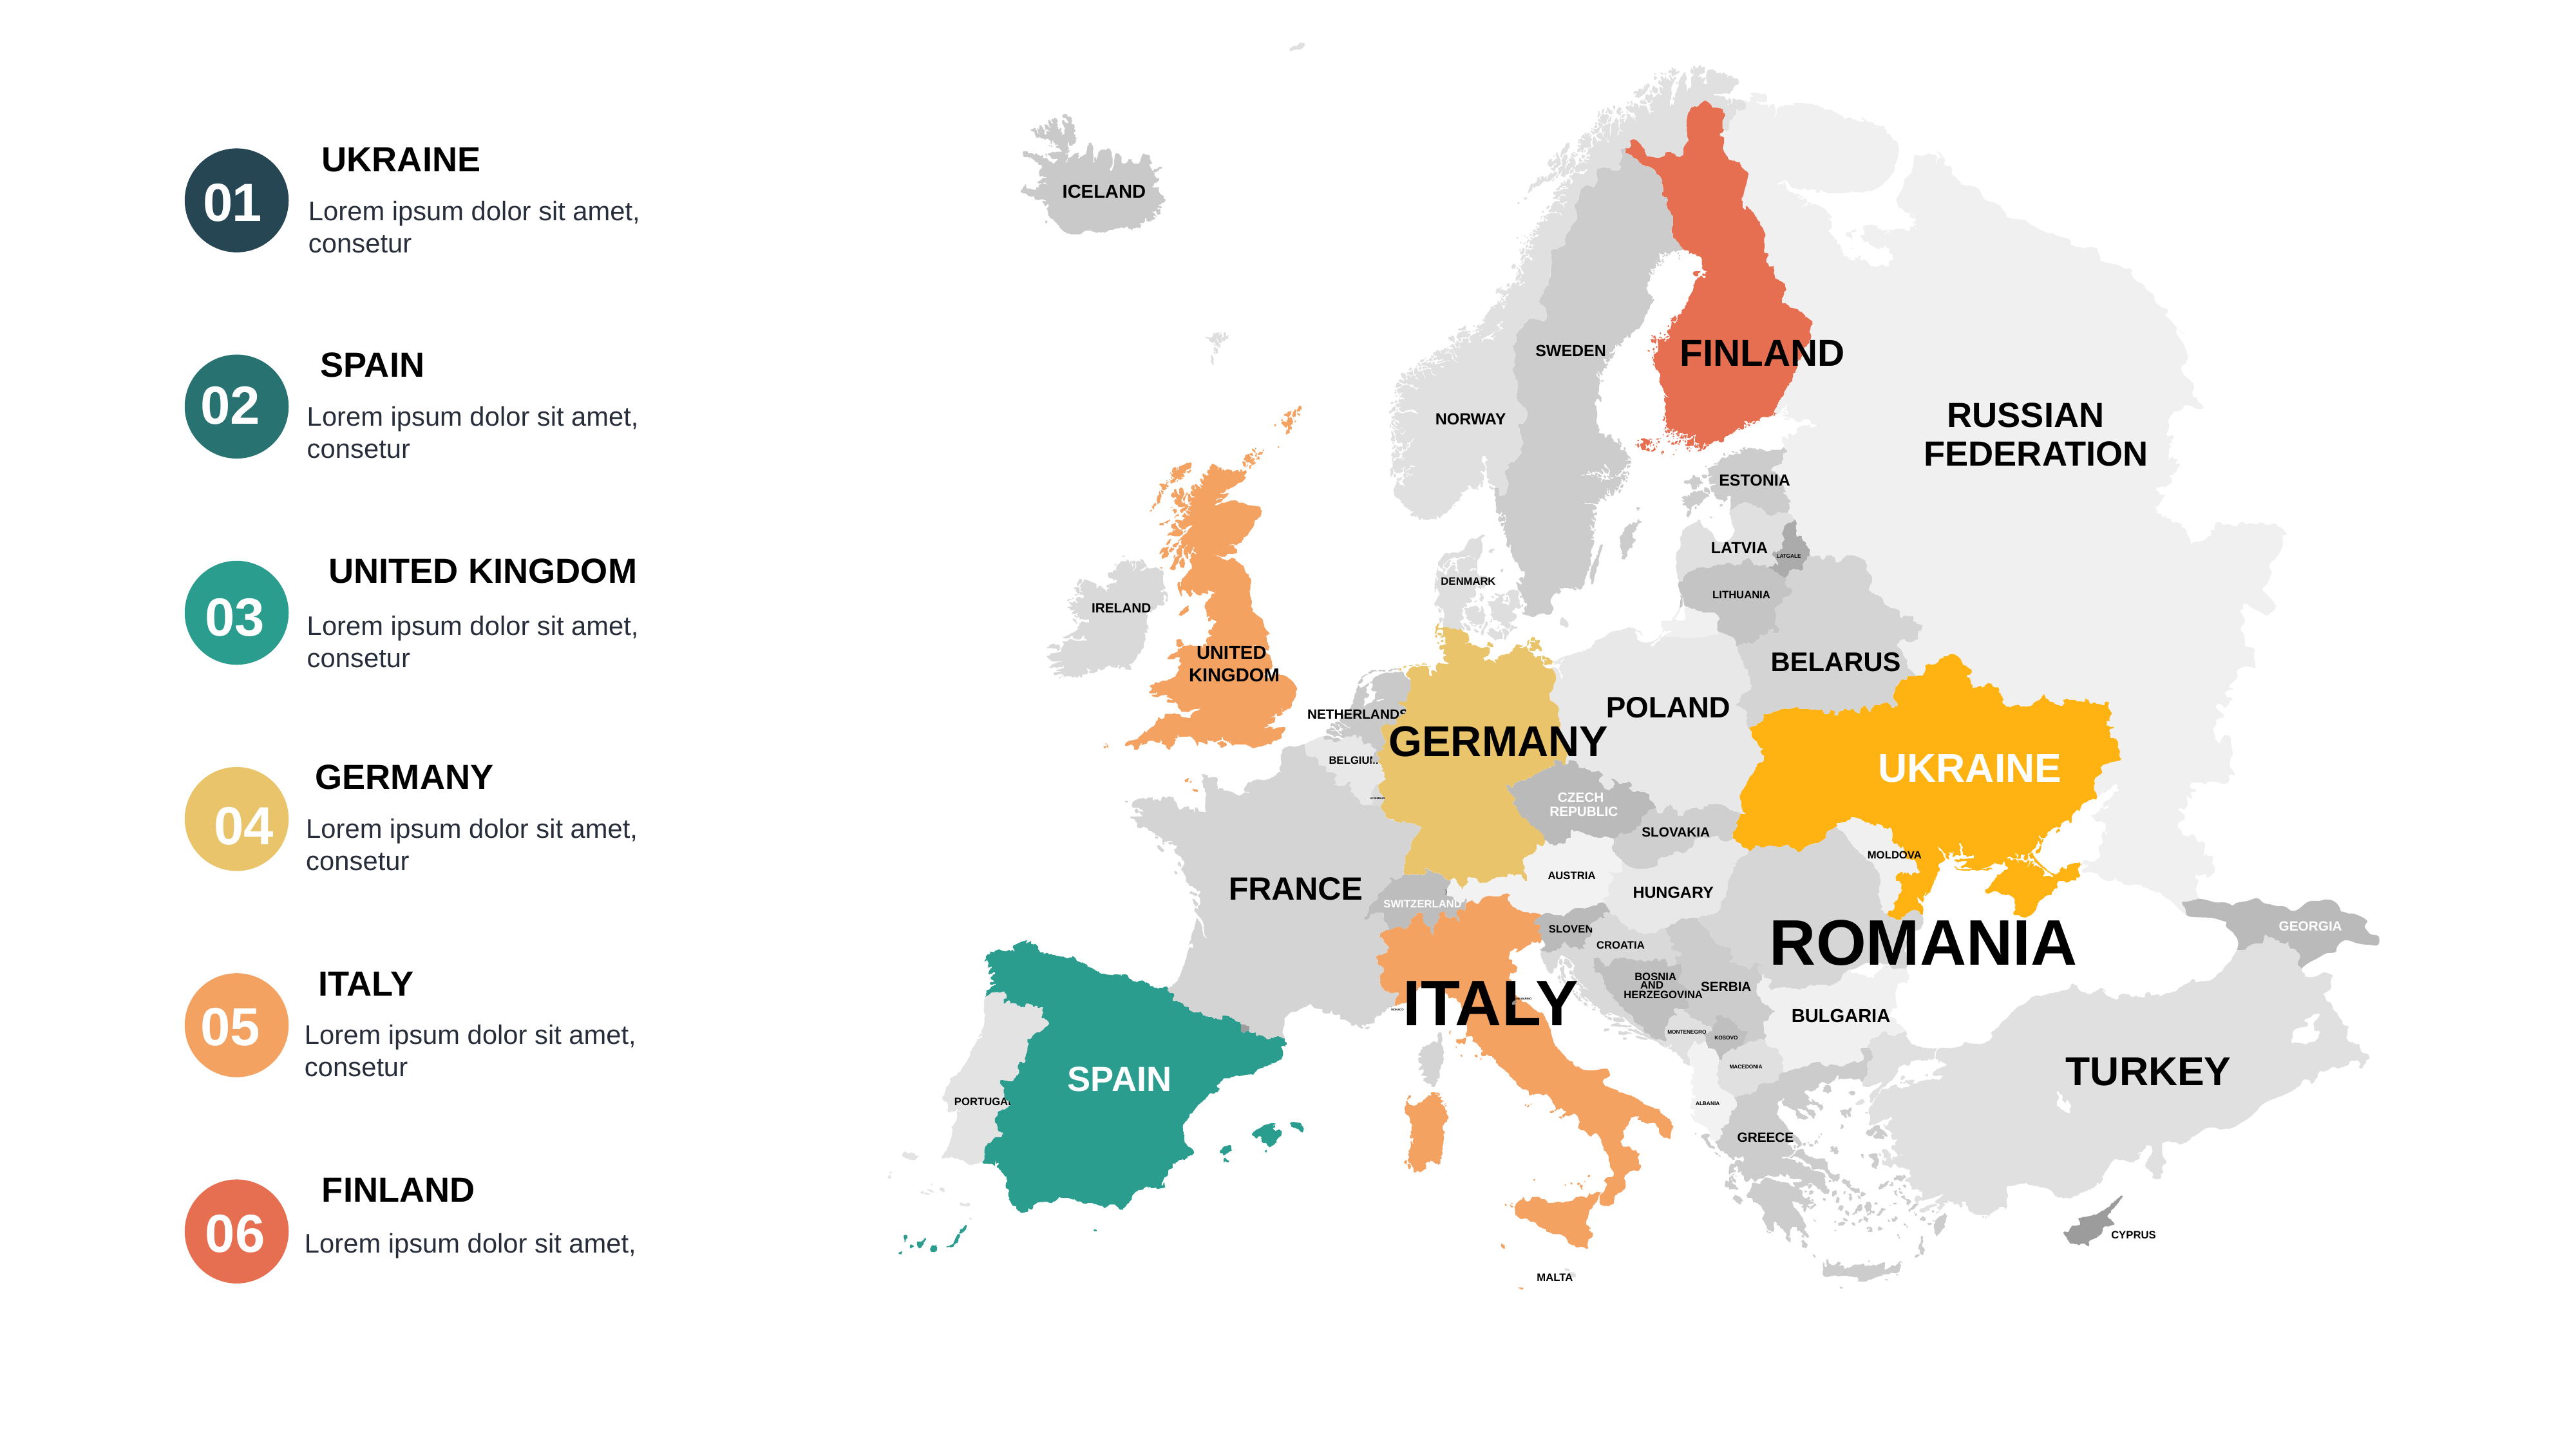

UKRAINE

01
ICELAND
Lorem ipsum dolor sit amet, consetur
FINLAND

SWEDEN
SPAIN

02
RUSSIAN
Lorem ipsum dolor sit amet, consetur

NORWAY
FEDERATION

ESTONIA

LATVIA
UNITED KINGDOM
LATGALE

DENMARK
03
LITHUANIA
IRELAND
Lorem ipsum dolor sit amet, consetur

UNITED
KINGDOM
BELARUS

POLAND
NETHERLANDS
GERMANY

UKRAINE

BELGIUM
GERMANY

CZECH
04
LUXEMBURG
REPUBLIC

Lorem ipsum dolor sit amet, consetur

SLOVAKIA

MOLDOVA
FRANCE

AUSTRIA
HUNGARY

LICHTENSTEIN

SWITZERLAND

ROMANIA

GEORGIA

SLOVENIA

CROATIA

ITALY
ITALY

BOSNIA

SERBIA
AND
HERZEGOVINA

05
SAN MARINO

BULGARIA

MONACO
Lorem ipsum dolor sit amet, consetur

ANDORRA

MONTENEGRO
KOSOVO

TURKEY

SPAIN
MACEDONIA
PORTUGAL
ALBANIA
GREECE
FINLAND

06
Lorem ipsum dolor sit amet,
CYPRUS

MALTA